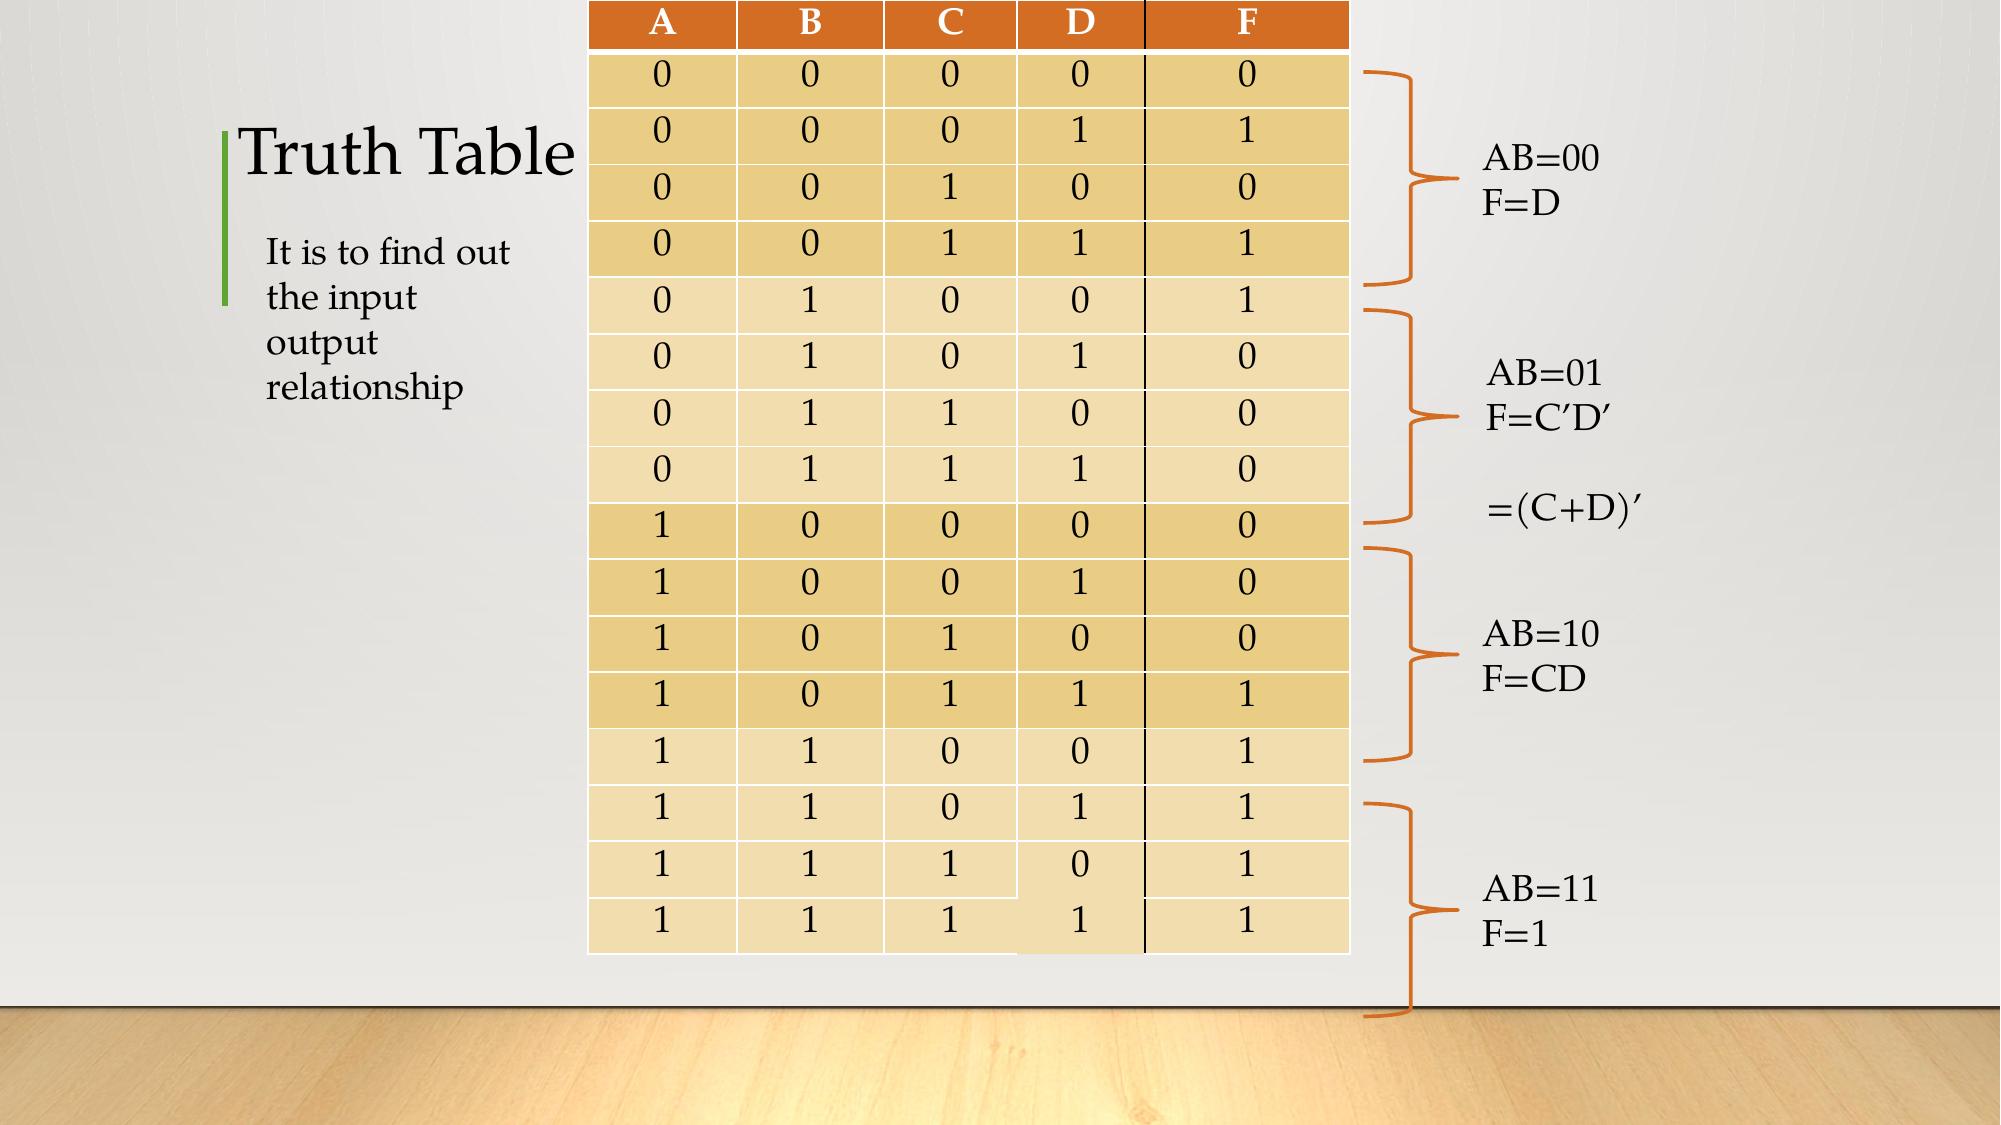

| A | B | C | D | F |
| --- | --- | --- | --- | --- |
| 0 | 0 | 0 | 0 | 0 |
| 0 | 0 | 0 | 1 | 1 |
| 0 | 0 | 1 | 0 | 0 |
| 0 | 0 | 1 | 1 | 1 |
| 0 | 1 | 0 | 0 | 1 |
| 0 | 1 | 0 | 1 | 0 |
| 0 | 1 | 1 | 0 | 0 |
| 0 | 1 | 1 | 1 | 0 |
| 1 | 0 | 0 | 0 | 0 |
| 1 | 0 | 0 | 1 | 0 |
| 1 | 0 | 1 | 0 | 0 |
| 1 | 0 | 1 | 1 | 1 |
| 1 | 1 | 0 | 0 | 1 |
| 1 | 1 | 0 | 1 | 1 |
| 1 | 1 | 1 | 0 | 1 |
| 1 | 1 | 1 | 1 | 1 |
# Truth Table

AB=00
F=D
It is to find out the input output relationship

AB=01
F=C’D’
  =(C+D)’

AB=10
F=CD

AB=11
F=1